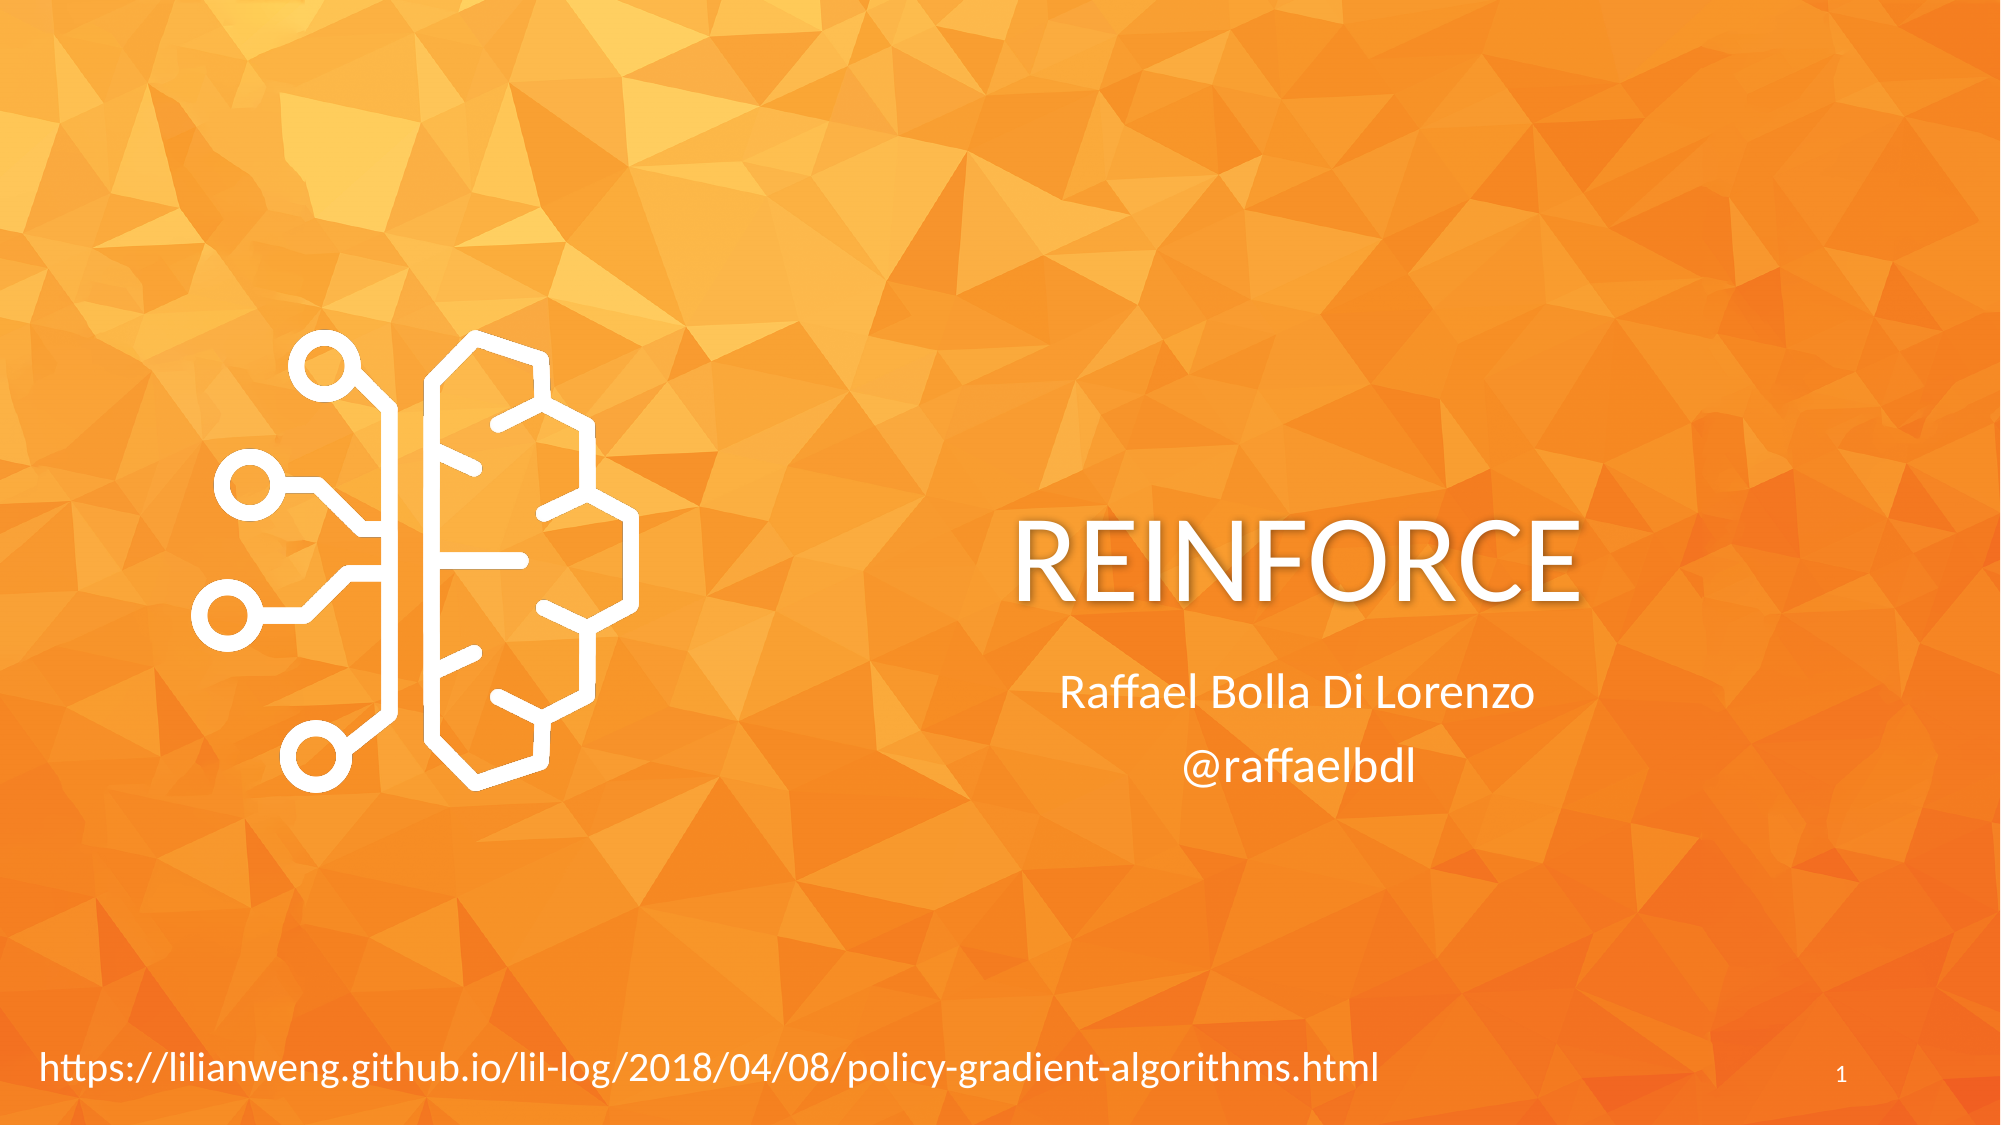

# REINFORCE
Raffael Bolla Di Lorenzo
@raffaelbdl
https://lilianweng.github.io/lil-log/2018/04/08/policy-gradient-algorithms.html
1